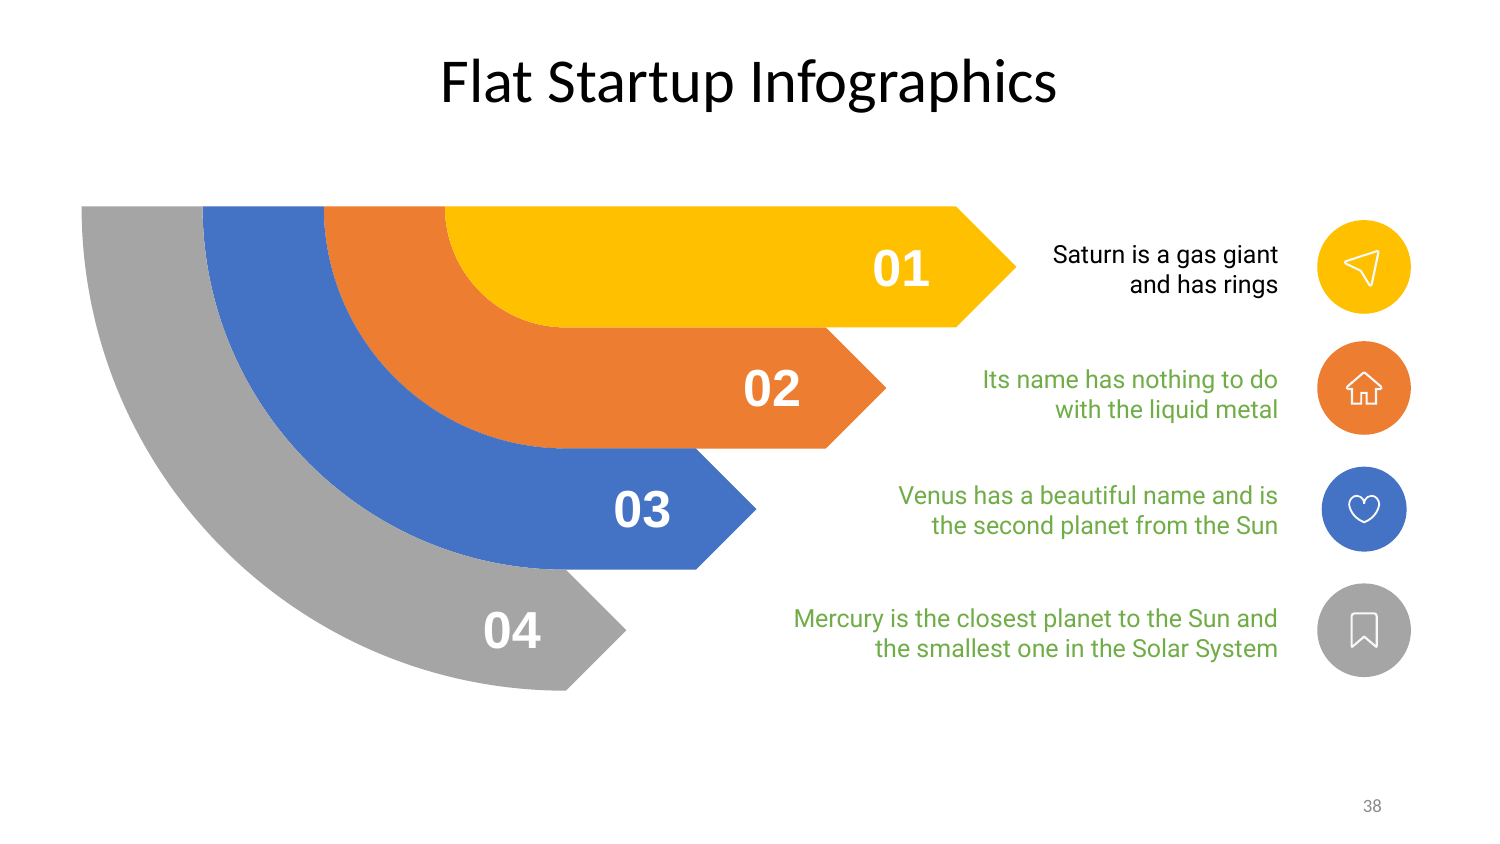

# Flat Startup Infographics

04

Mercury is the closest planet to the Sun and the smallest one in the Solar System

03
Venus has a beautiful name and is the second planet from the Sun

02

Its name has nothing to do with the liquid metal

01

Saturn is a gas giant and has rings

38